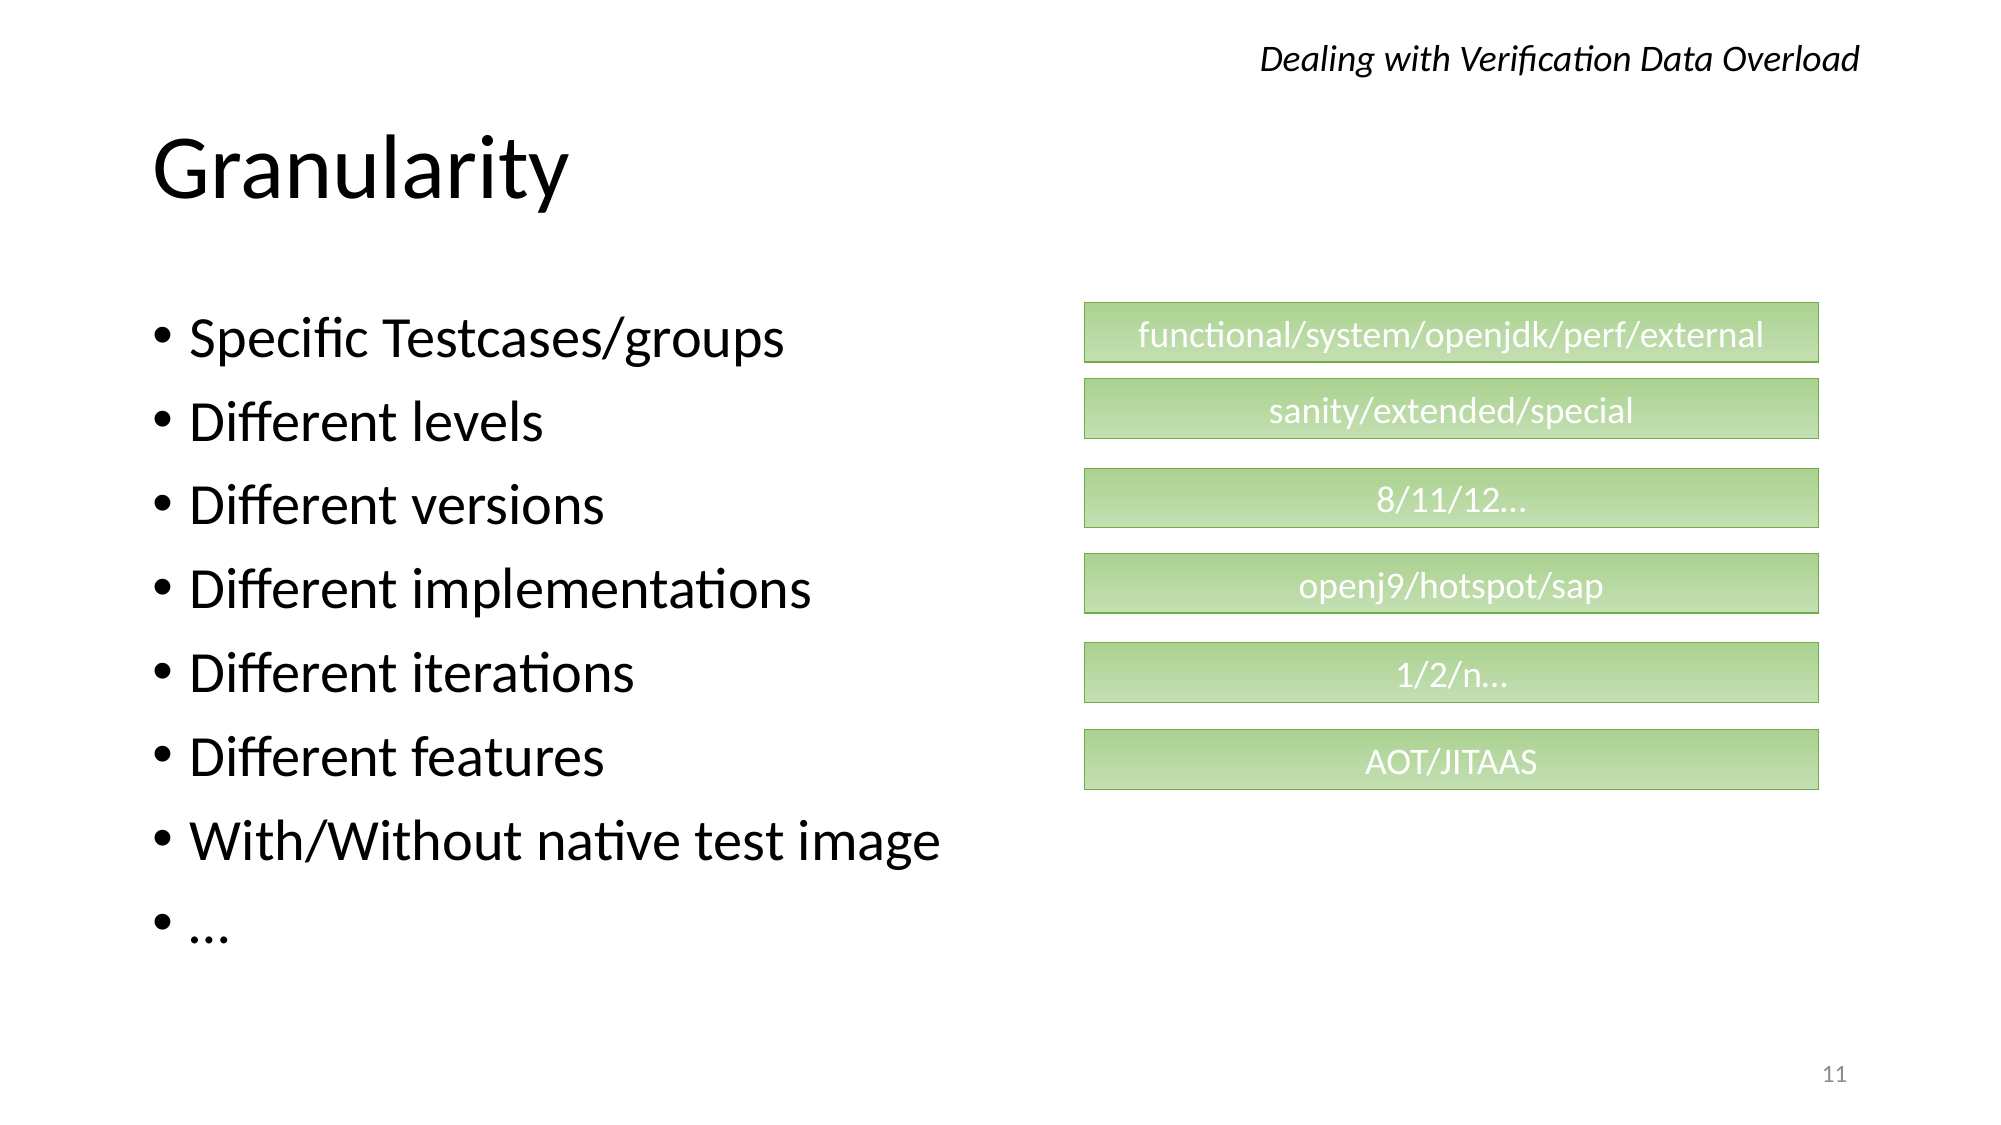

Dealing with Verification Data Overload
# Granularity
Specific Testcases/groups
Different levels
Different versions
Different implementations
Different iterations
Different features
With/Without native test image
…

functional/system/openjdk/perf/external
sanity/extended/special
8/11/12…
openj9/hotspot/sap
1/2/n…
AOT/JITAAS
11